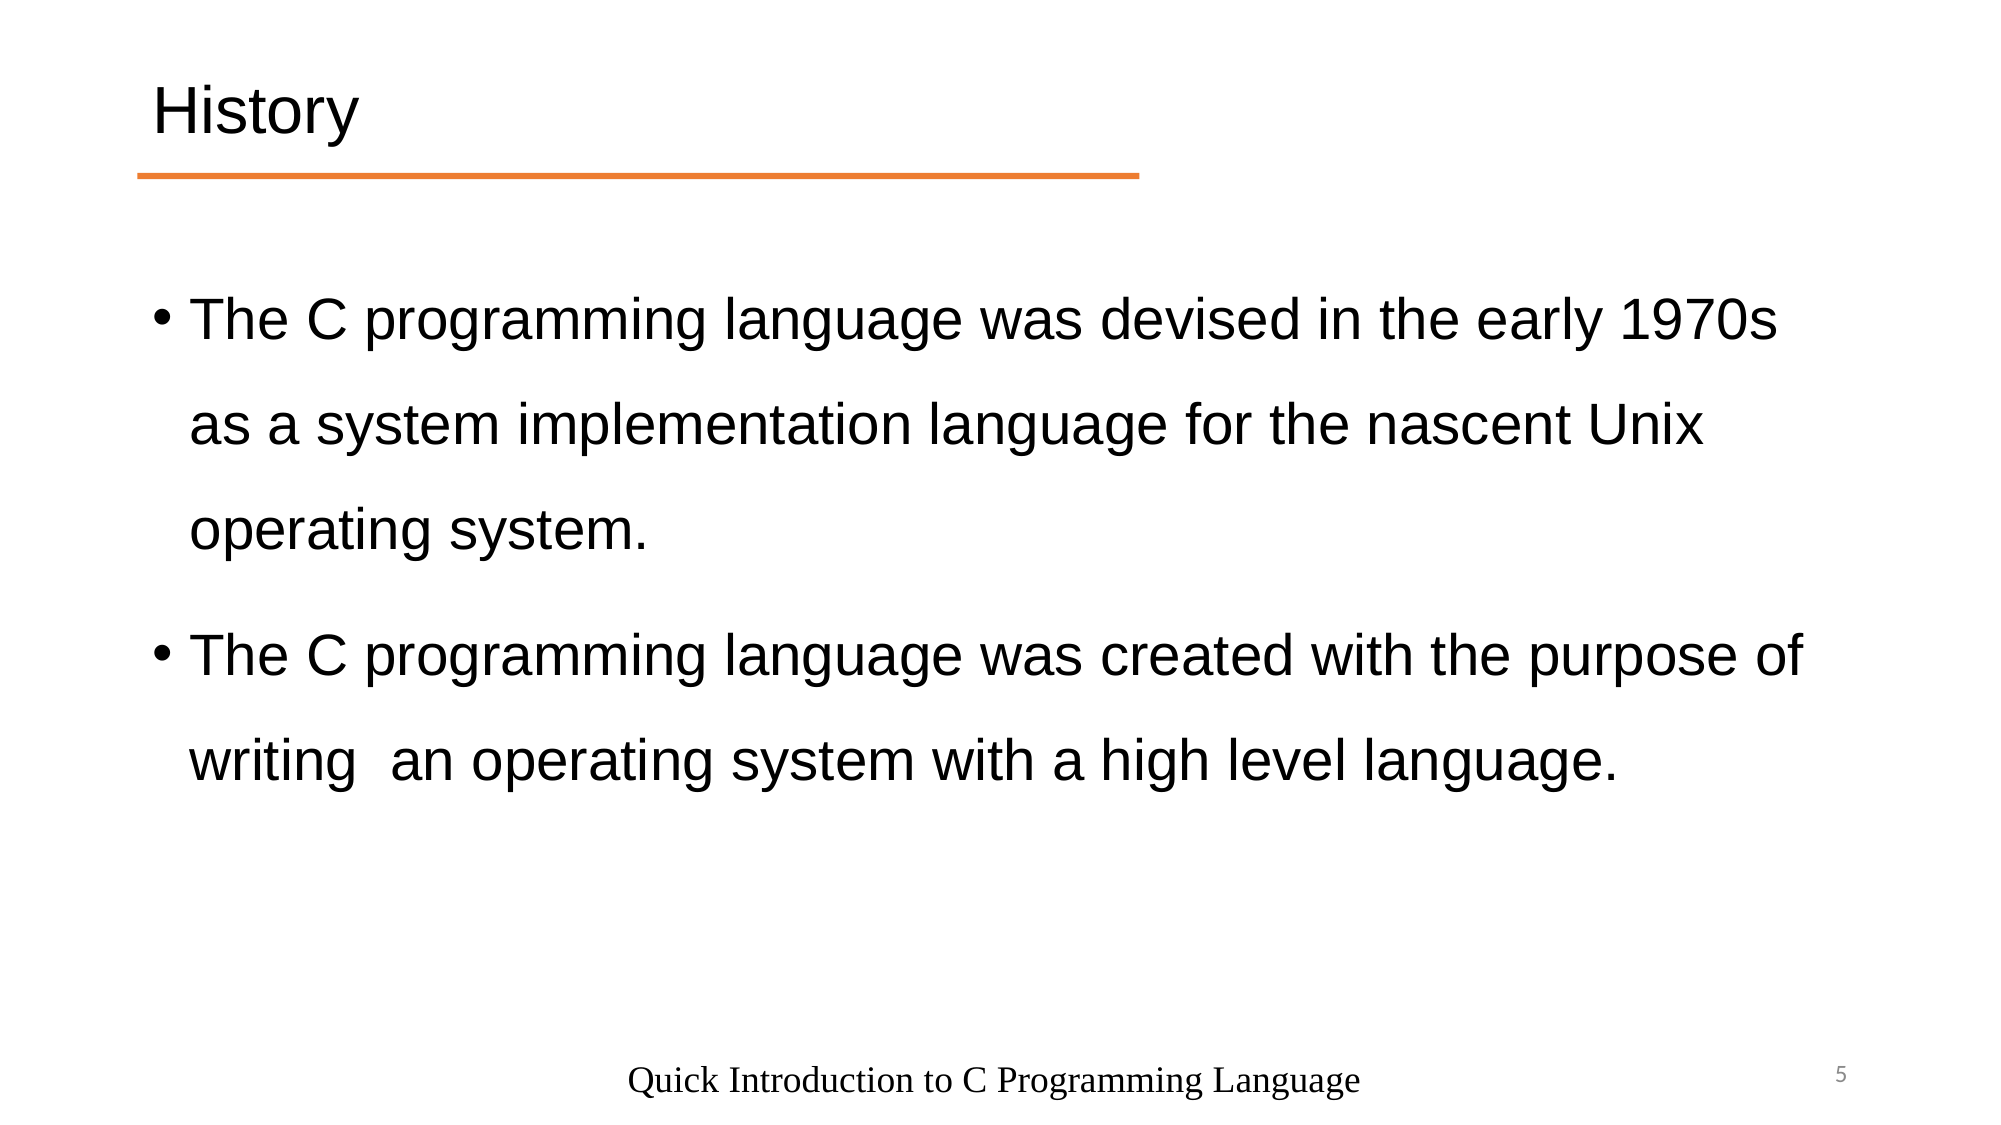

History
The C programming language was devised in the early 1970s as a system implementation language for the nascent Unix operating system.
The C programming language was created with the purpose of writing  an operating system with a high level language.
5